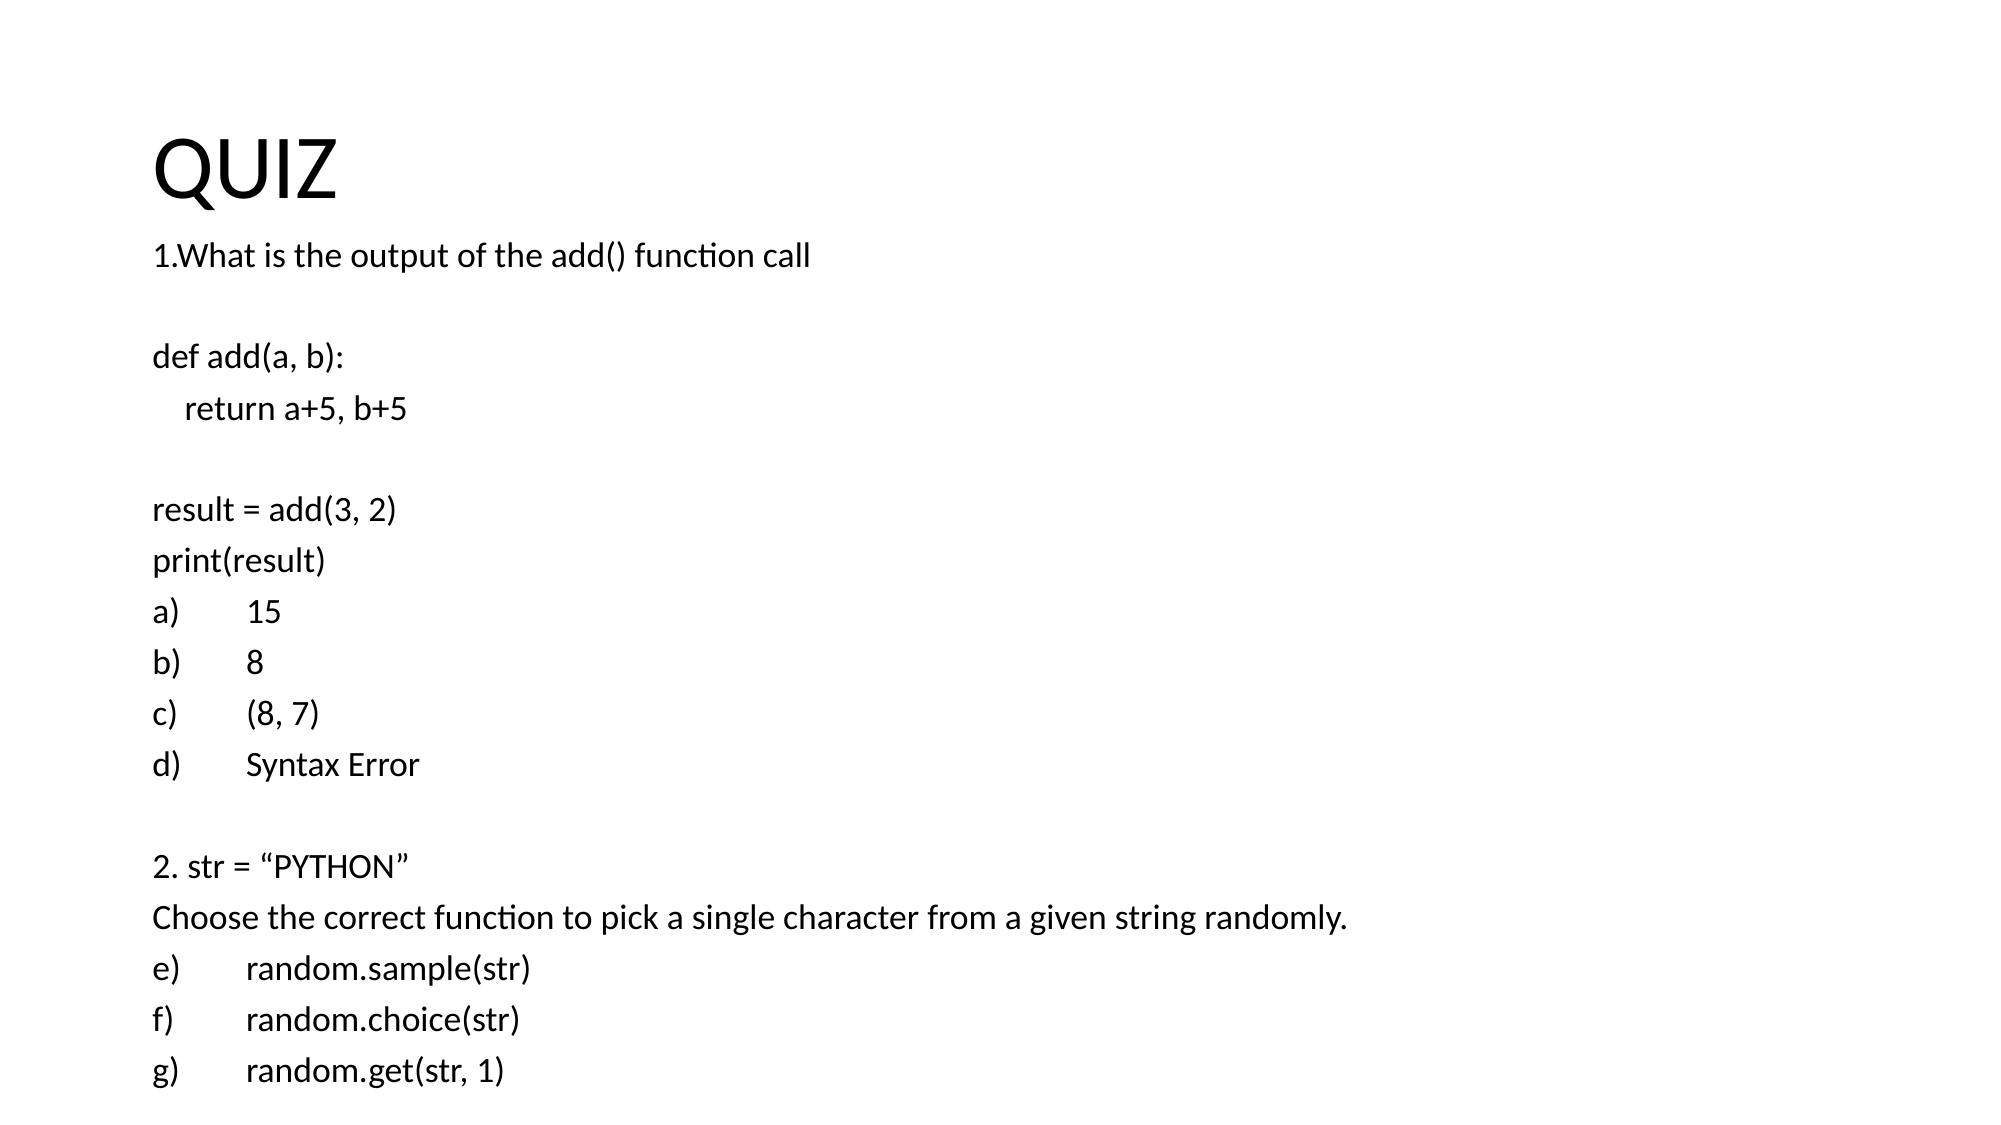

# QUIZ
1.What is the output of the add() function call

def add(a, b):
    return a+5, b+5

result = add(3, 2)
print(result)
15
8
(8, 7)
Syntax Error

2. str = “PYTHON”
Choose the correct function to pick a single character from a given string randomly.
random.sample(str)
random.choice(str)
random.get(str, 1)